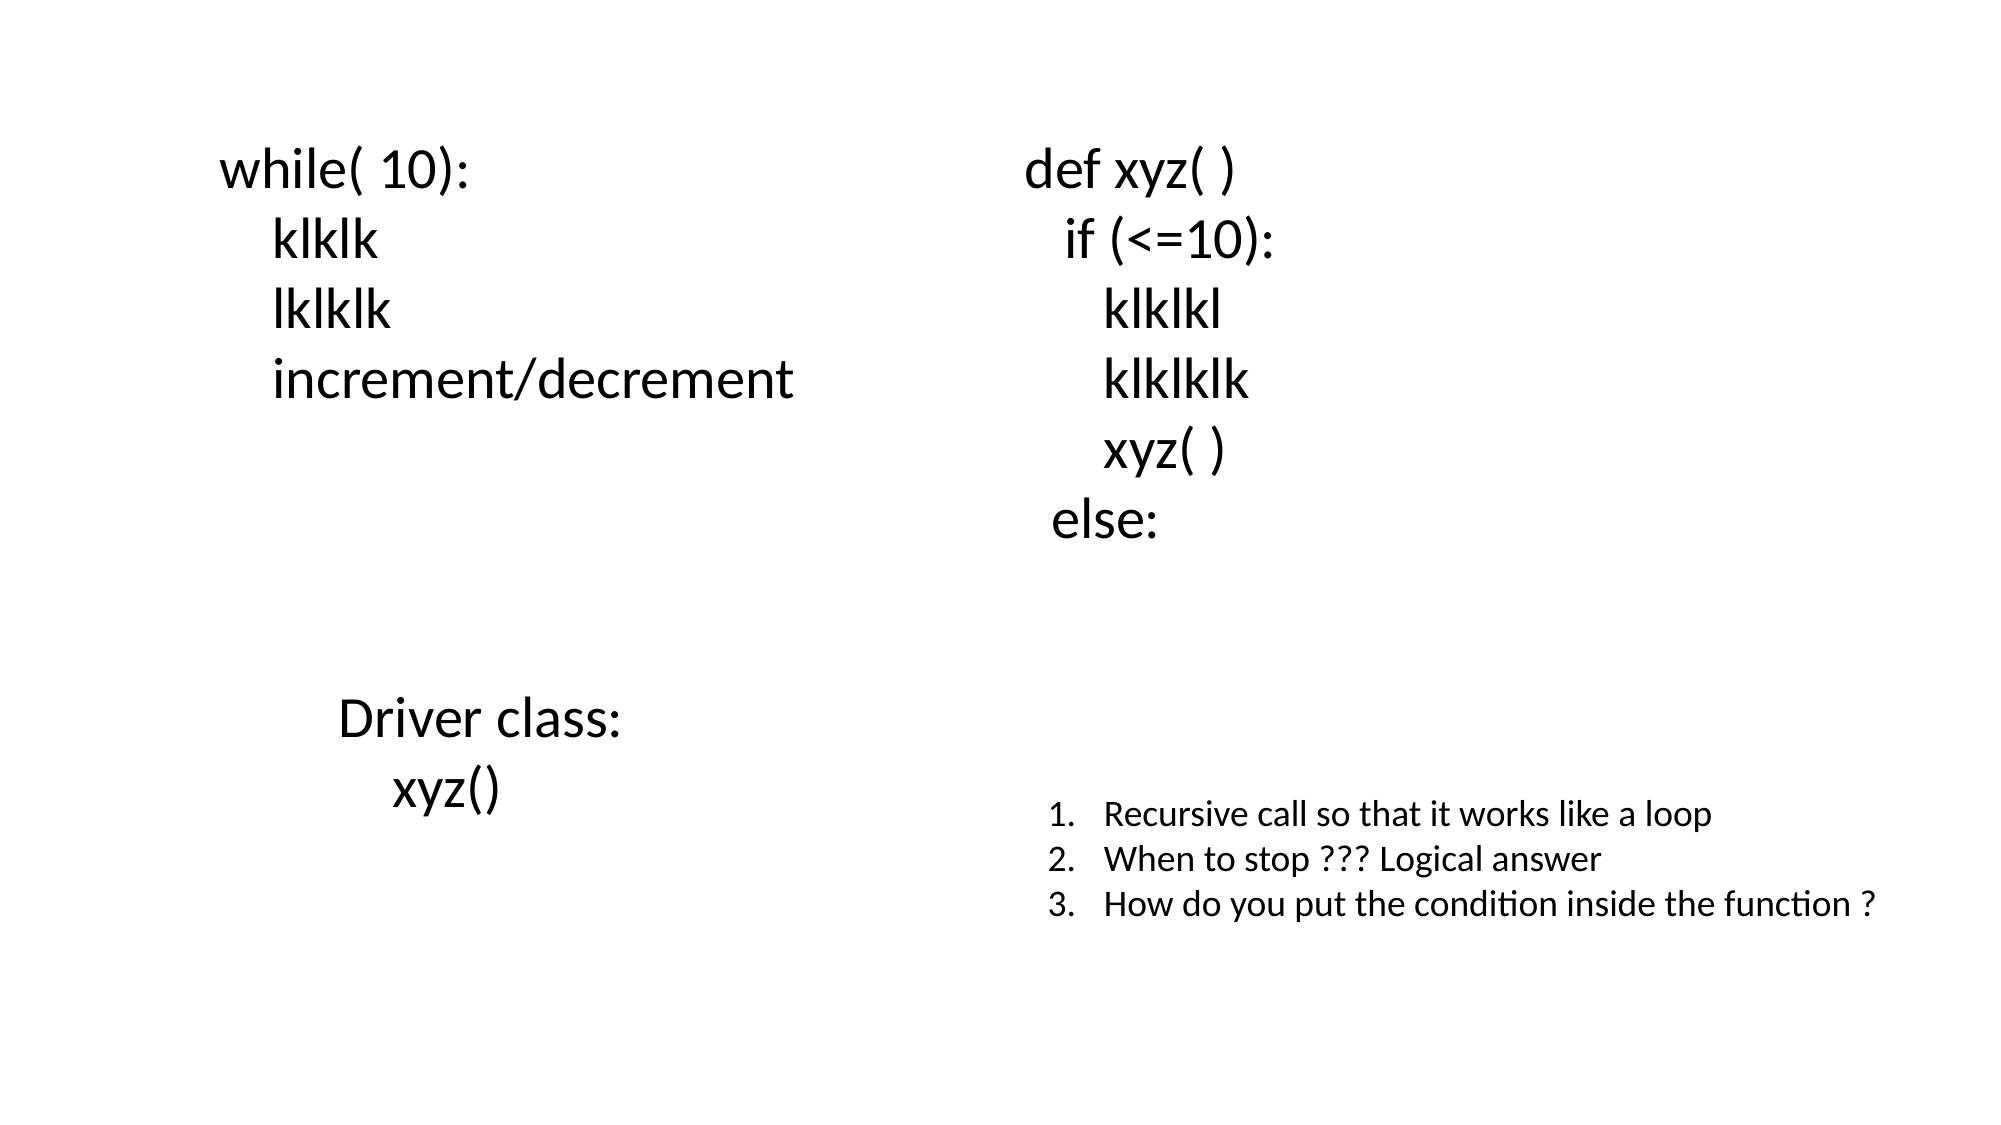

while( 10):
    klklk
    lklklk
    increment/decrement
def xyz( )
   if (<=10):
      klklkl
      klklklk
      xyz( )
  else:

Driver class:
    xyz()
Recursive call so that it works like a loop
When to stop ??? Logical answer
How do you put the condition inside the function ?